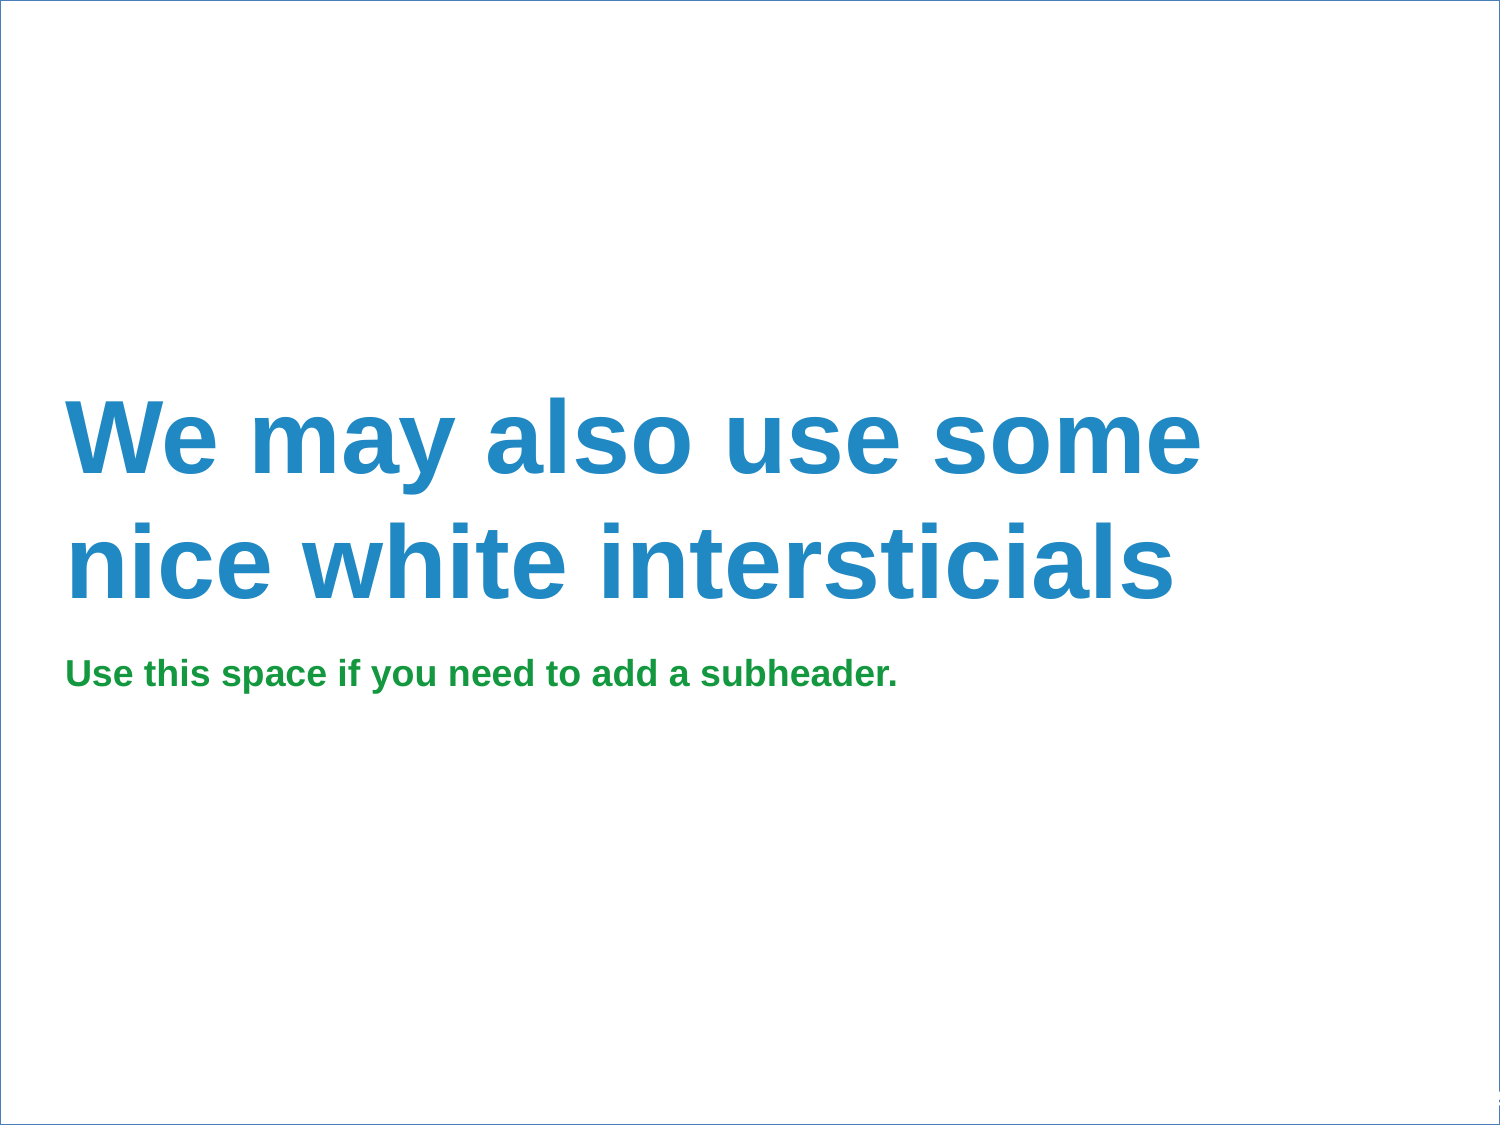

# We may also use some nice white intersticials
Use this space if you need to add a subheader.
5